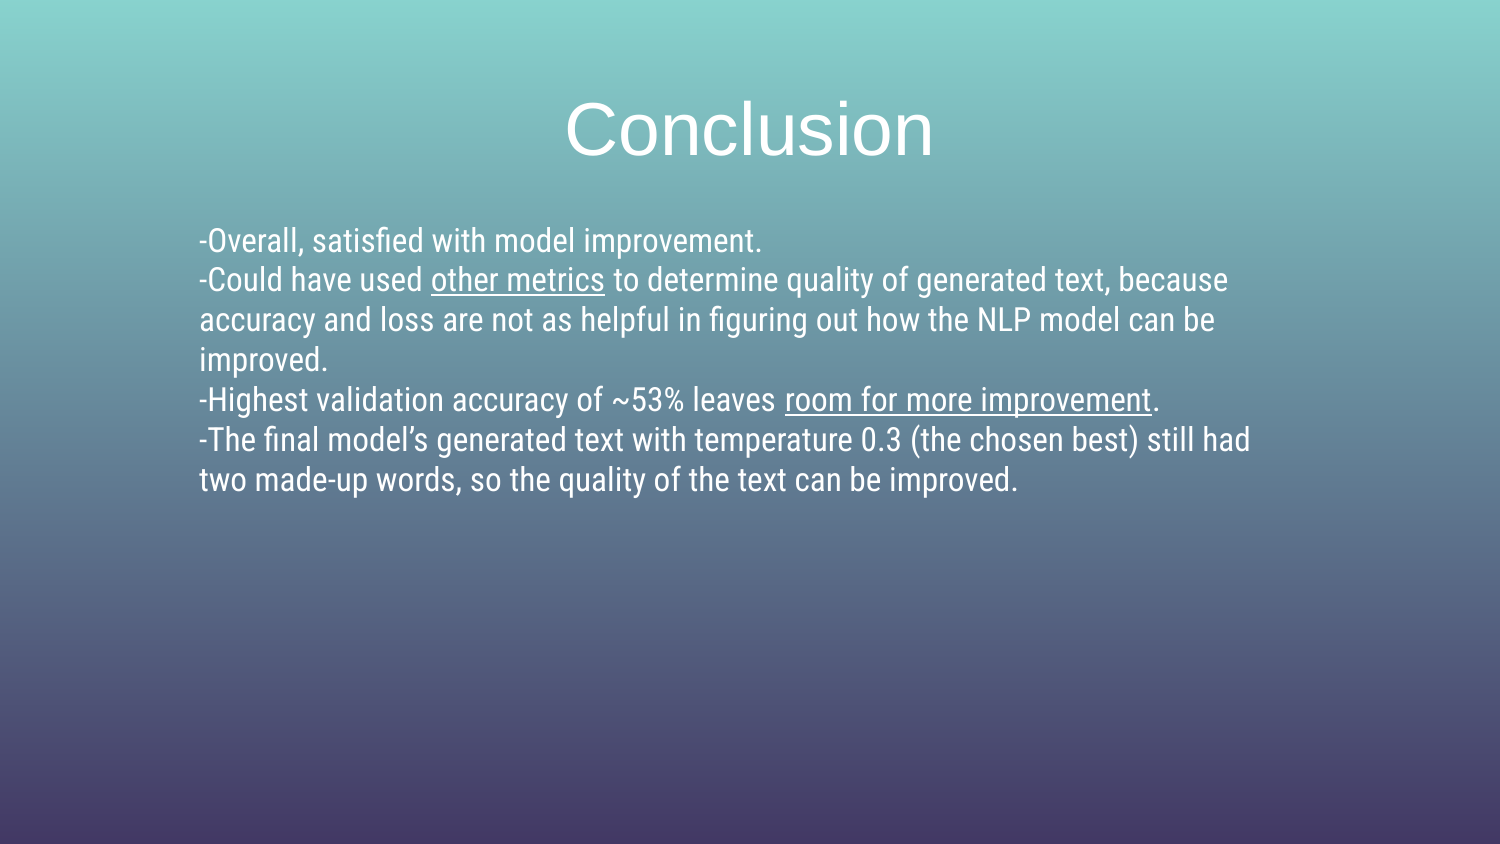

Conclusion
-Overall, satisfied with model improvement.
-Could have used other metrics to determine quality of generated text, because accuracy and loss are not as helpful in figuring out how the NLP model can be improved.
-Highest validation accuracy of ~53% leaves room for more improvement.
-The final model’s generated text with temperature 0.3 (the chosen best) still had two made-up words, so the quality of the text can be improved.